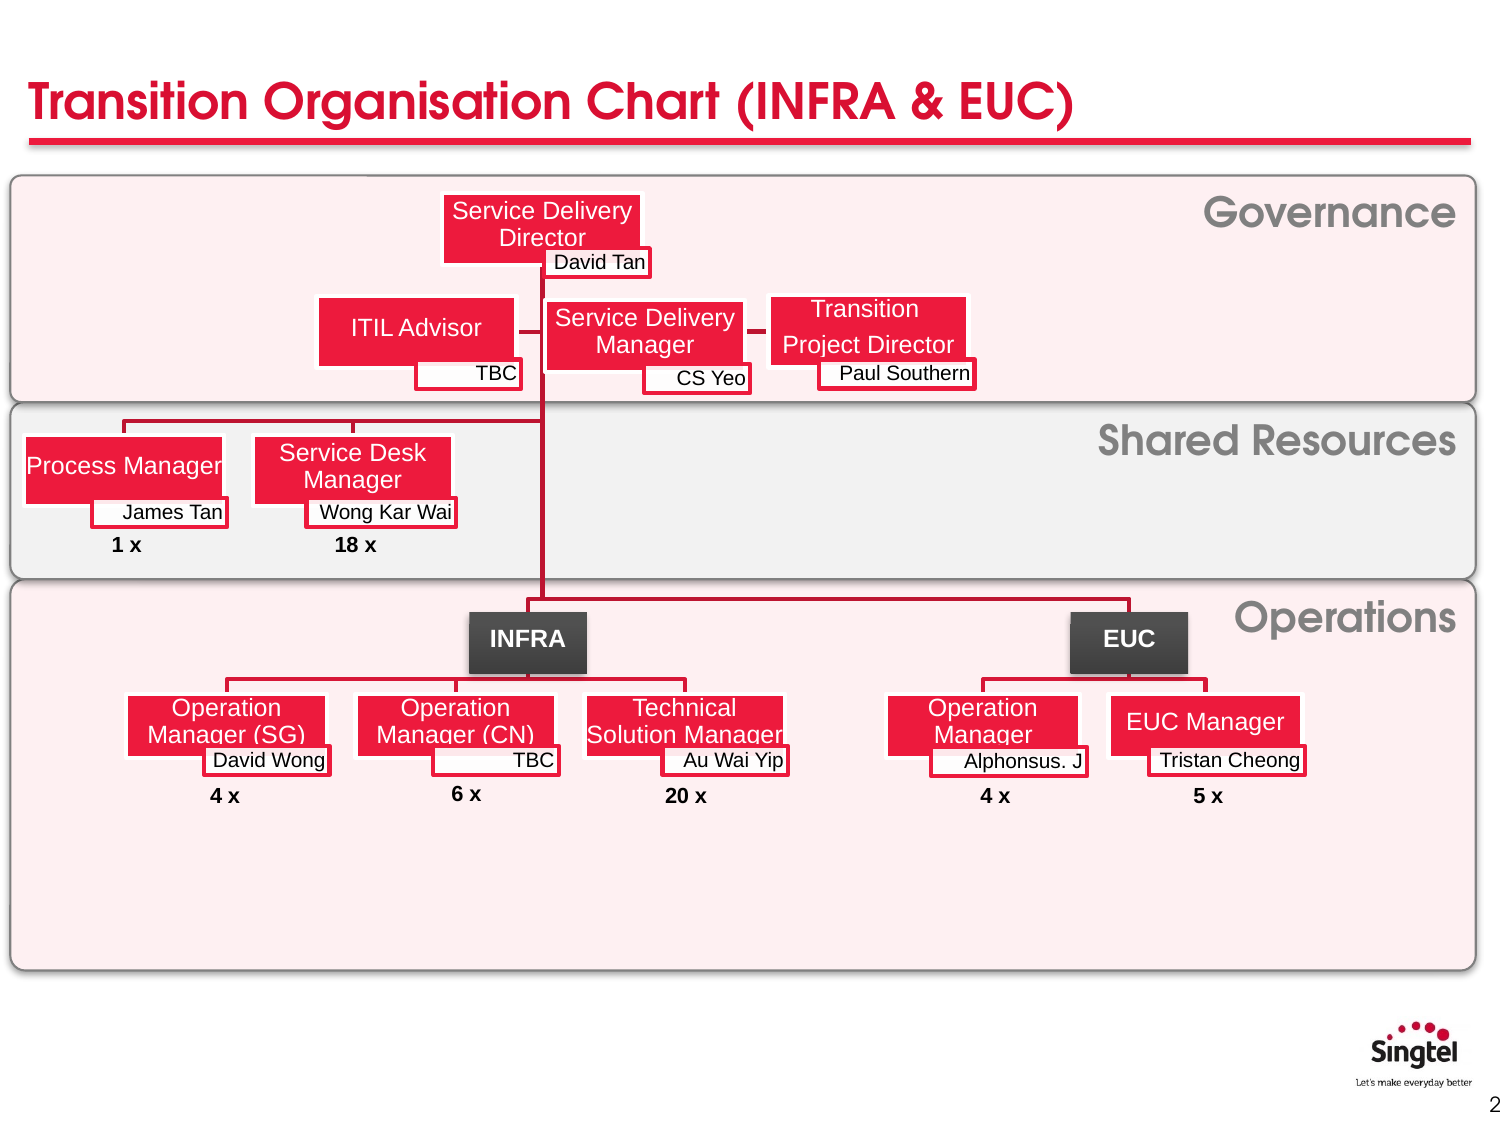

Service Delivery Director
David Tan
Process Manager
James Tan
Service Desk Manager
Wong Kar Wai
INFRA

Operation Manager (SG)
David Wong
Operation Manager (CN)
TBC
Technical Solution Manager
Au Wai Yip
EUC

Operation Manager
Alphonsus. J
EUC Manager
Tristan Cheong
ITIL Advisor
TBC
Transition
Project Director
Paul Southern
Service Delivery Manager
CS Yeo
# Transition Organisation Chart (INFRA & EUC)
Governance
Shared Resources
Operations
1 x
18 x
6 x
4 x
20 x
4 x
5 x